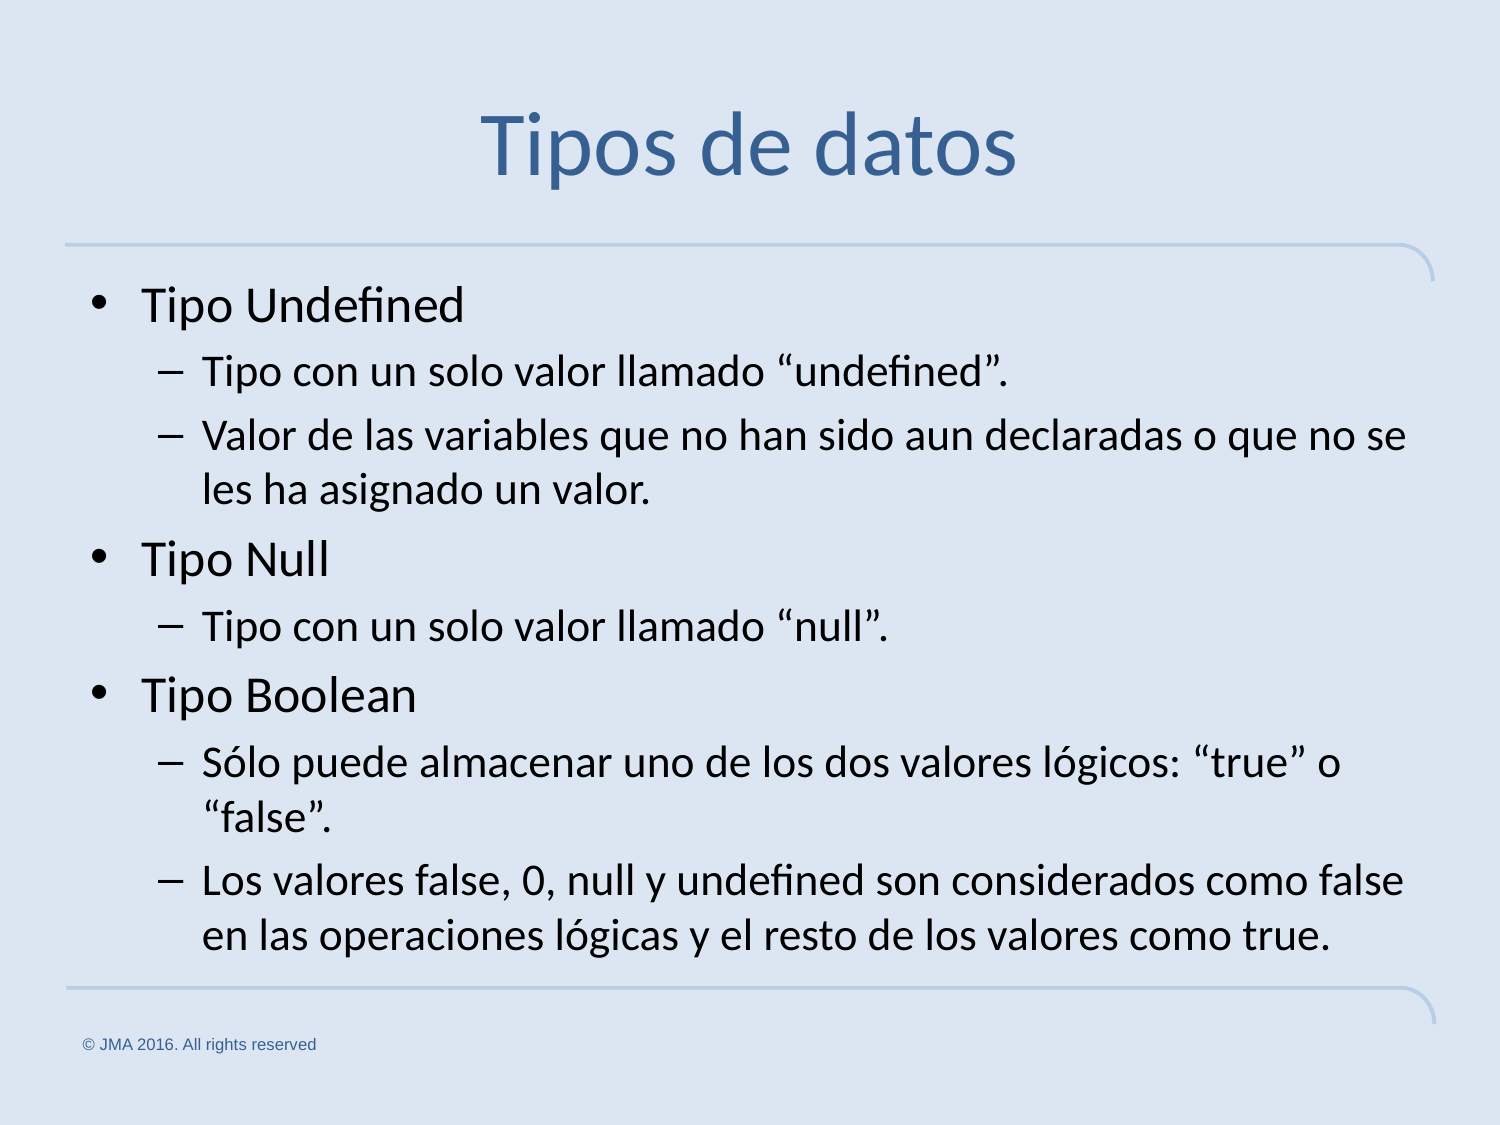

# Tipos de datos
Tipo Undefined
Tipo con un solo valor llamado “undefined”.
Valor de las variables que no han sido aun declaradas o que no se les ha asignado un valor.
Tipo Null
Tipo con un solo valor llamado “null”.
Tipo Boolean
Sólo puede almacenar uno de los dos valores lógicos: “true” o “false”.
Los valores false, 0, null y undefined son considerados como false en las operaciones lógicas y el resto de los valores como true.